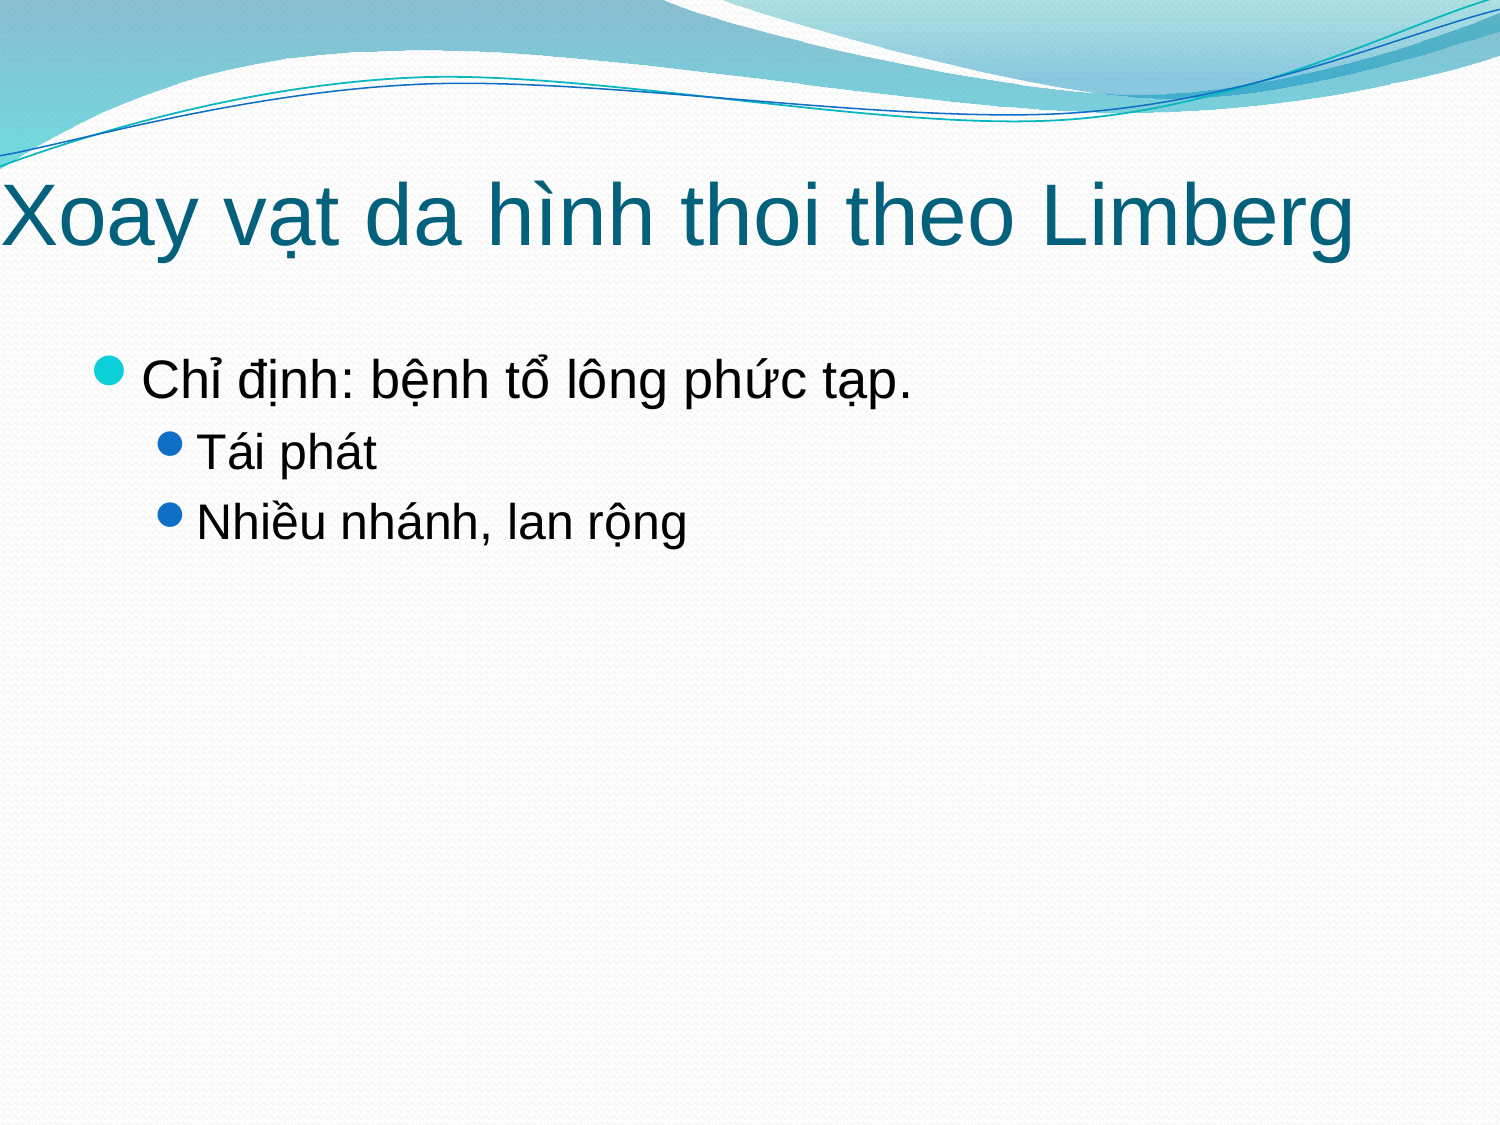

# Xoay vạt da hình thoi theo Limberg
Chỉ định: bệnh tổ lông phức tạp.
Tái phát
Nhiều nhánh, lan rộng